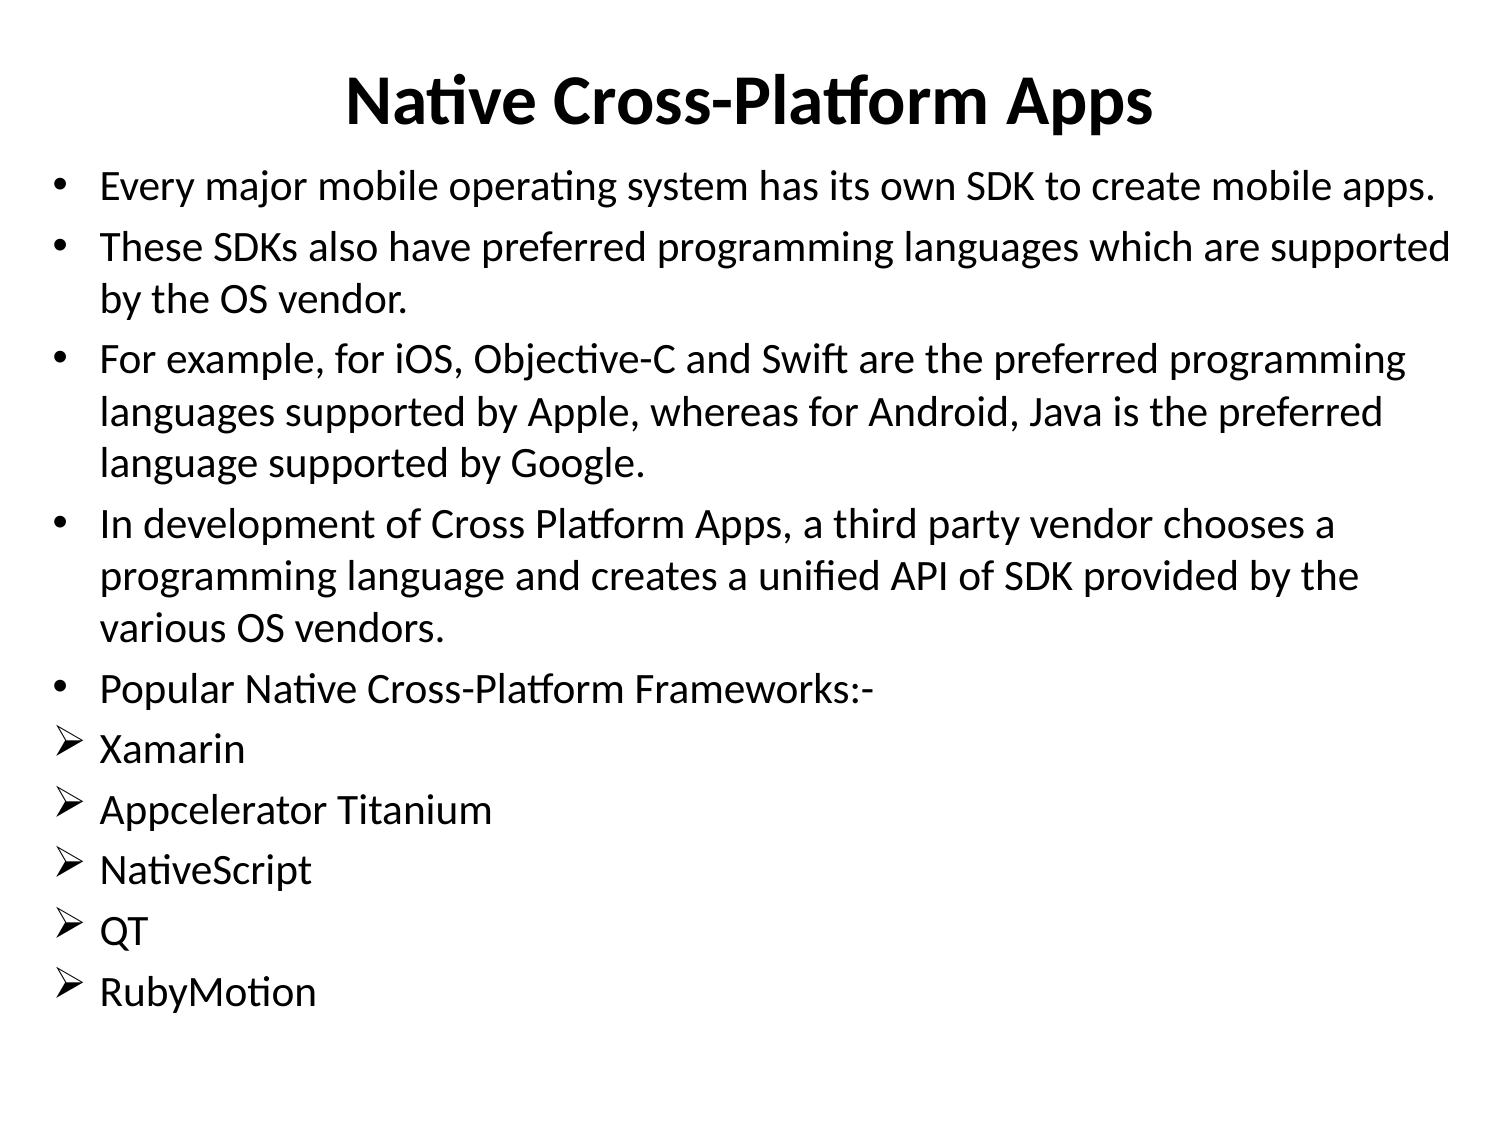

# Native Cross-Platform Apps
Every major mobile operating system has its own SDK to create mobile apps.
These SDKs also have preferred programming languages which are supported by the OS vendor.
For example, for iOS, Objective-C and Swift are the preferred programming languages supported by Apple, whereas for Android, Java is the preferred language supported by Google.
In development of Cross Platform Apps, a third party vendor chooses a programming language and creates a unified API of SDK provided by the various OS vendors.
Popular Native Cross-Platform Frameworks:-
Xamarin
Appcelerator Titanium
NativeScript
QT
RubyMotion